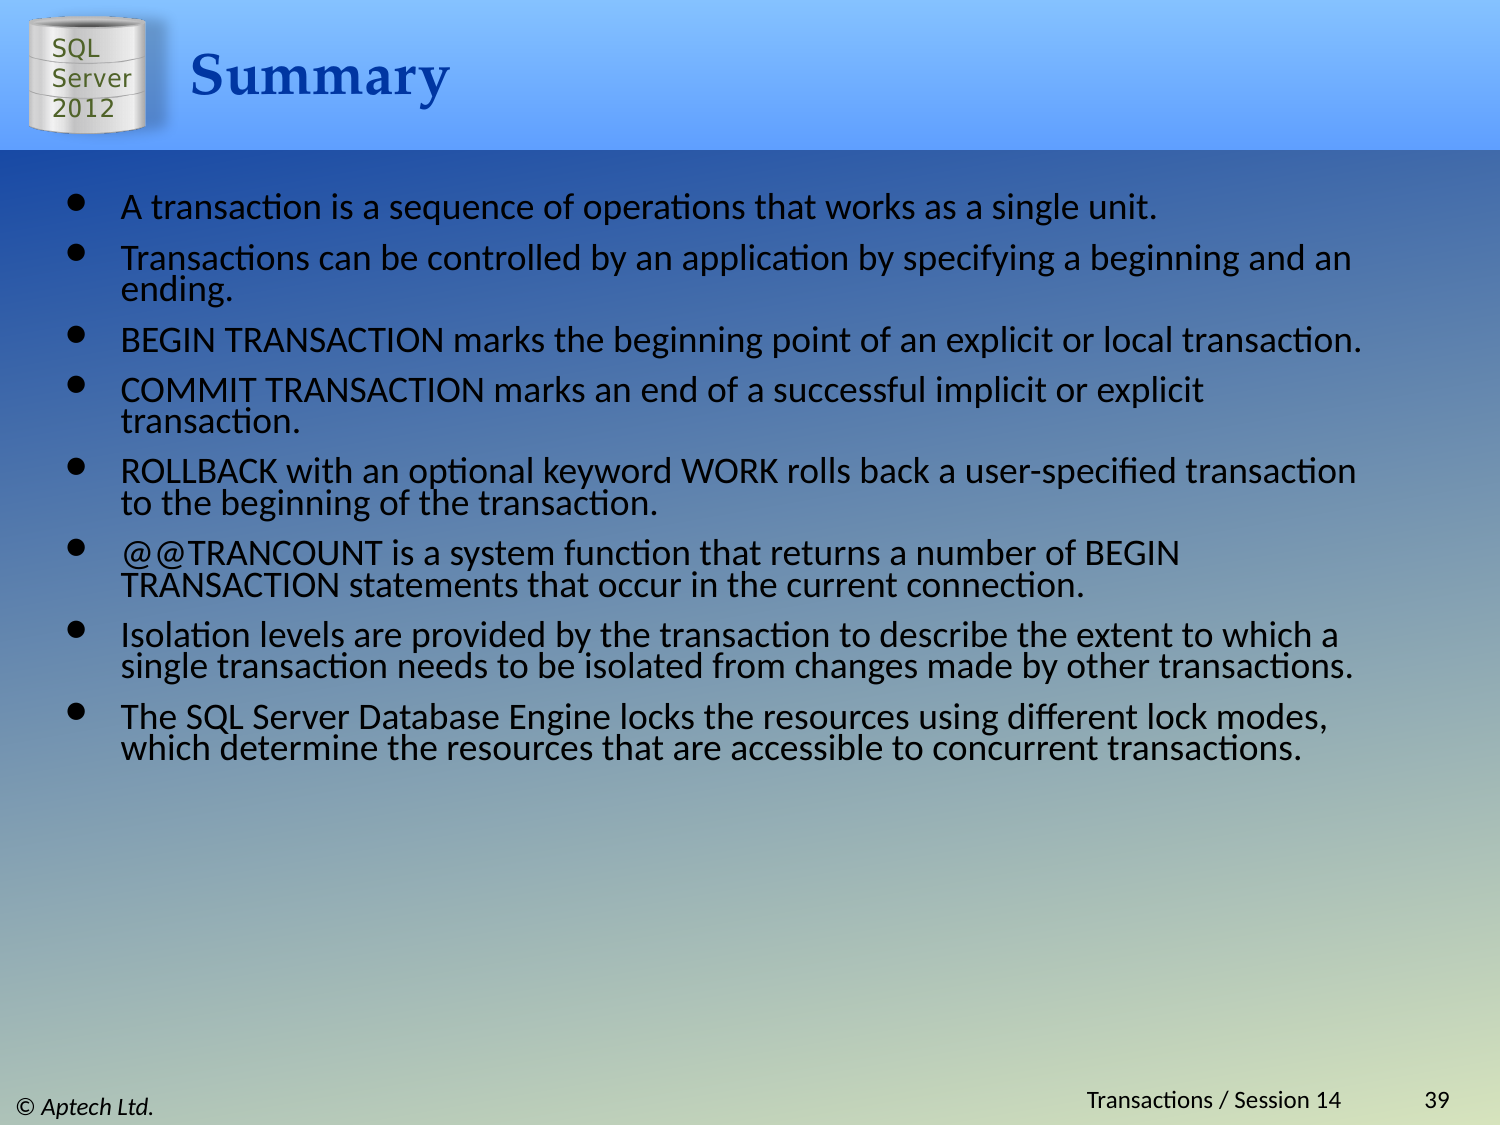

# Summary
A transaction is a sequence of operations that works as a single unit.
Transactions can be controlled by an application by specifying a beginning and an ending.
BEGIN TRANSACTION marks the beginning point of an explicit or local transaction.
COMMIT TRANSACTION marks an end of a successful implicit or explicit transaction.
ROLLBACK with an optional keyword WORK rolls back a user-specified transaction to the beginning of the transaction.
@@TRANCOUNT is a system function that returns a number of BEGIN TRANSACTION statements that occur in the current connection.
Isolation levels are provided by the transaction to describe the extent to which a single transaction needs to be isolated from changes made by other transactions.
The SQL Server Database Engine locks the resources using different lock modes, which determine the resources that are accessible to concurrent transactions.

Transactions / Session 14
39